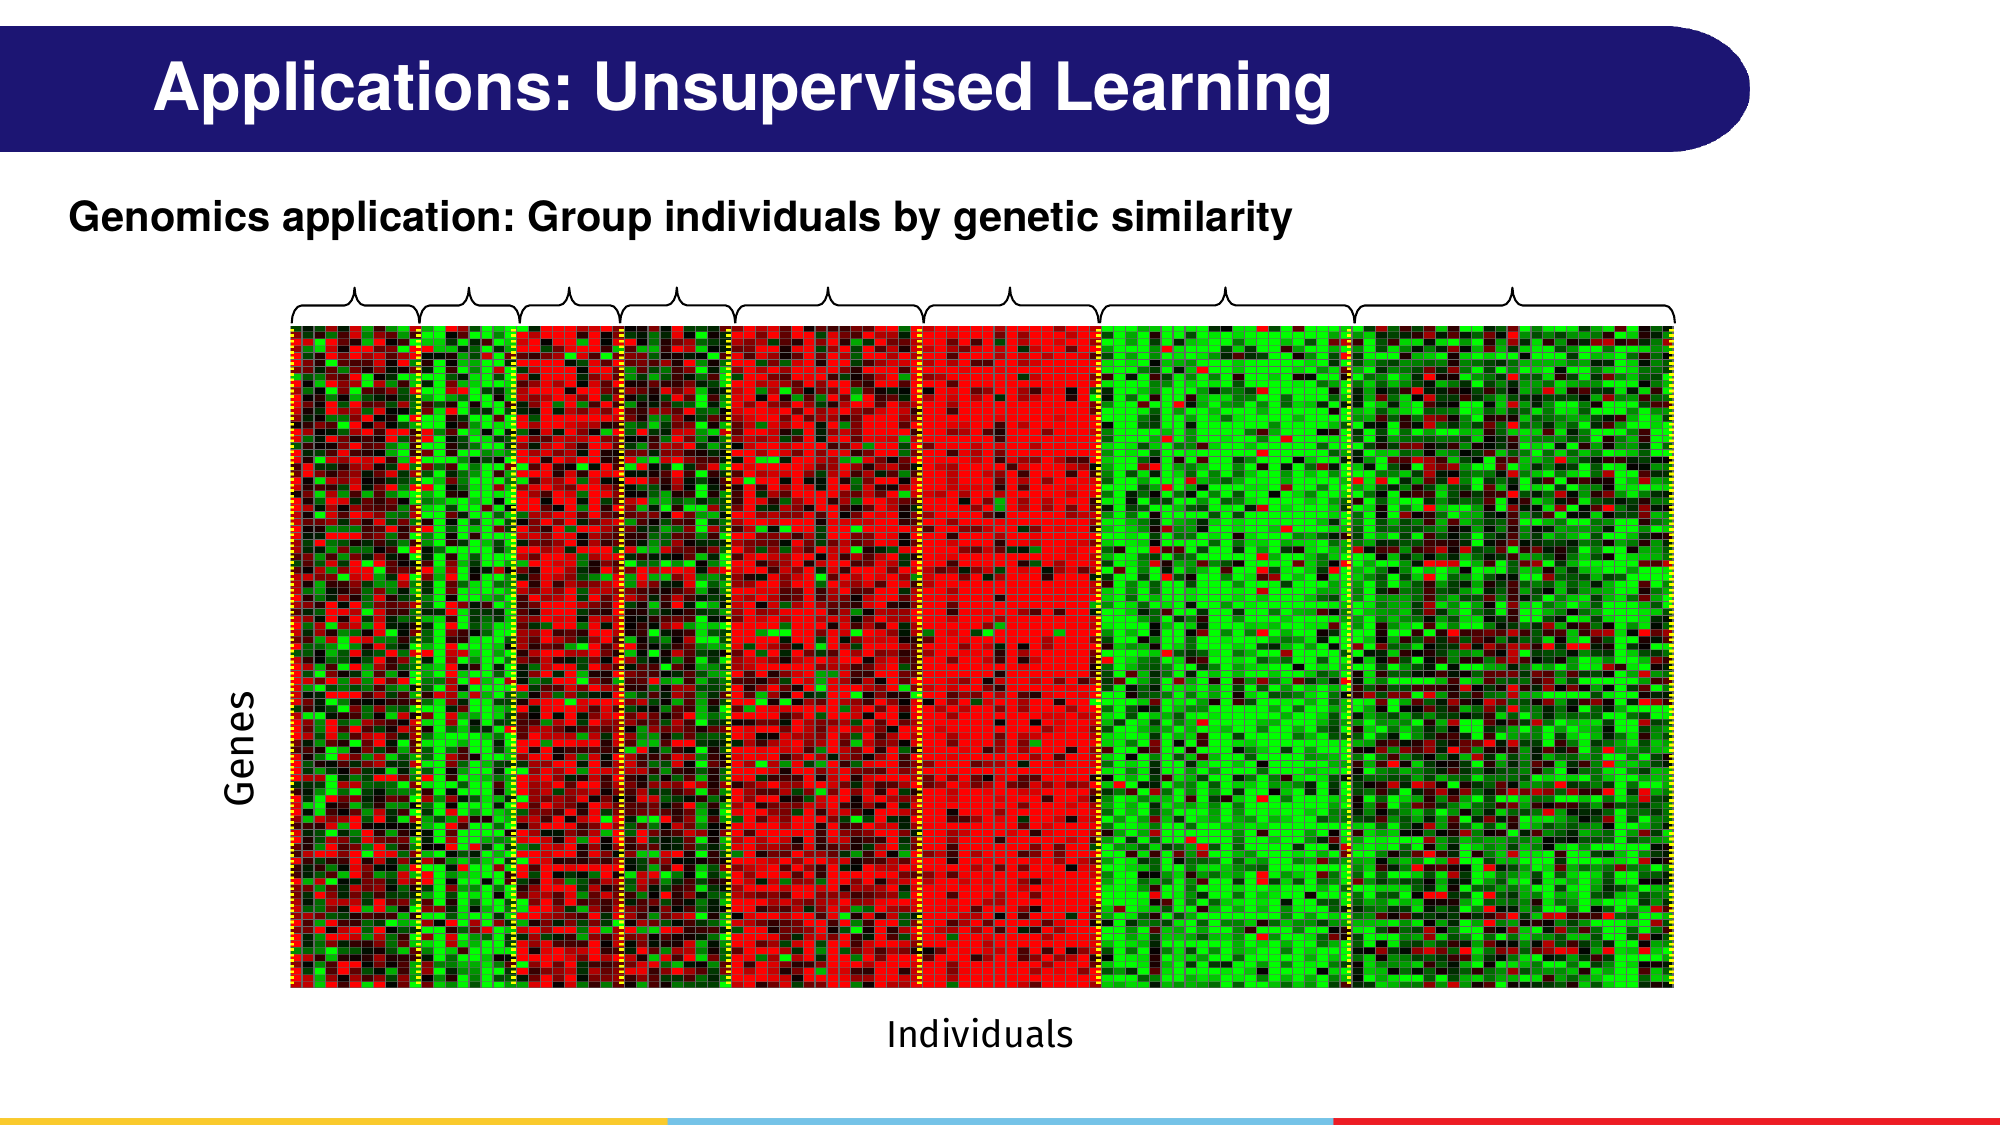

# Applications: Unsupervised Learning
Genomics application: Group individuals by genetic similarity

Genes
Individuals